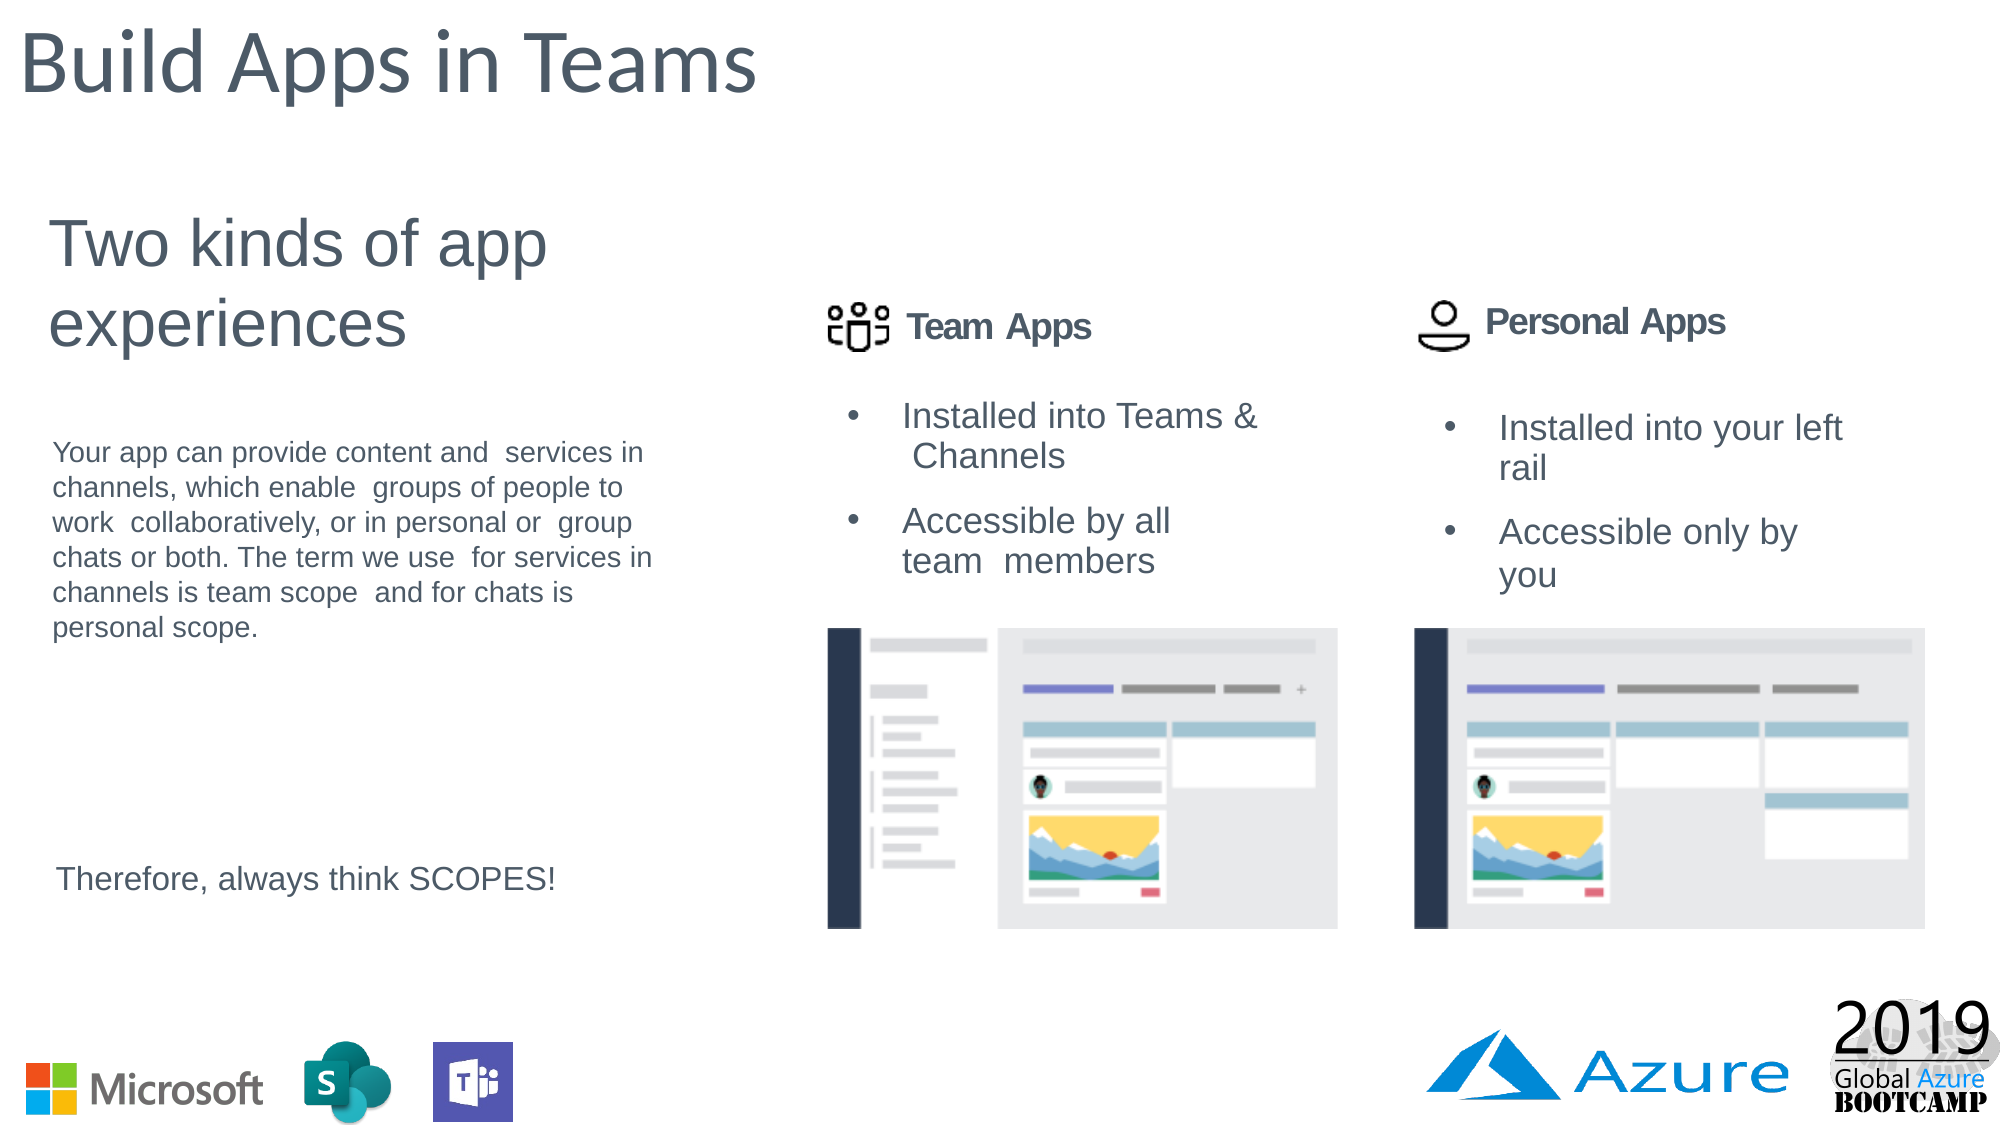

Build Apps in Teams
Two kinds of app  experiences
Your app can provide content and  services in channels, which enable  groups of people to work  collaboratively, or in personal or  group chats or both. The term we use  for services in channels is team scope  and for chats is personal scope.
Personal Apps
Team Apps

Installed into Teams &  Channels
Accessible by all team  members
Installed into your left  rail
Accessible only by you

Therefore, always think SCOPES!